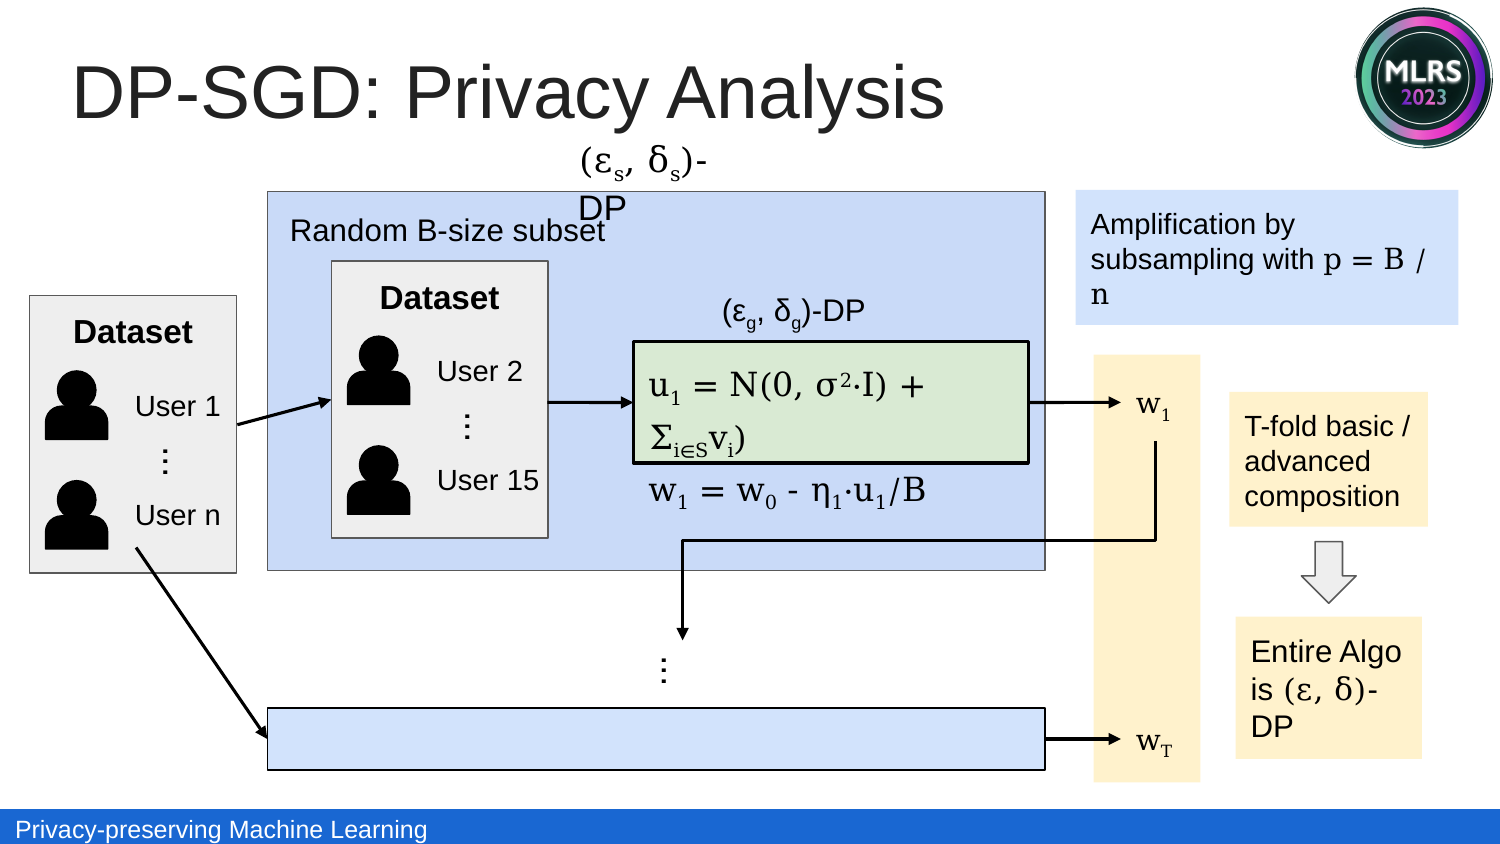

DP-SGD: Privacy Analysis
(εs, δs)-DP
Amplification by subsampling with p = B / n

Random B-size subset
Dataset
User 2

...
User 15

(εg, δg)-DP
Dataset
User 1

...
User n

u1 = N(0, σ2⋅I) + Σi∈Svi)
w1 = w0 - η1⋅u1/B

w1
...
wT

T-fold basic / advanced composition

Entire Algo is (ε, δ)-DP